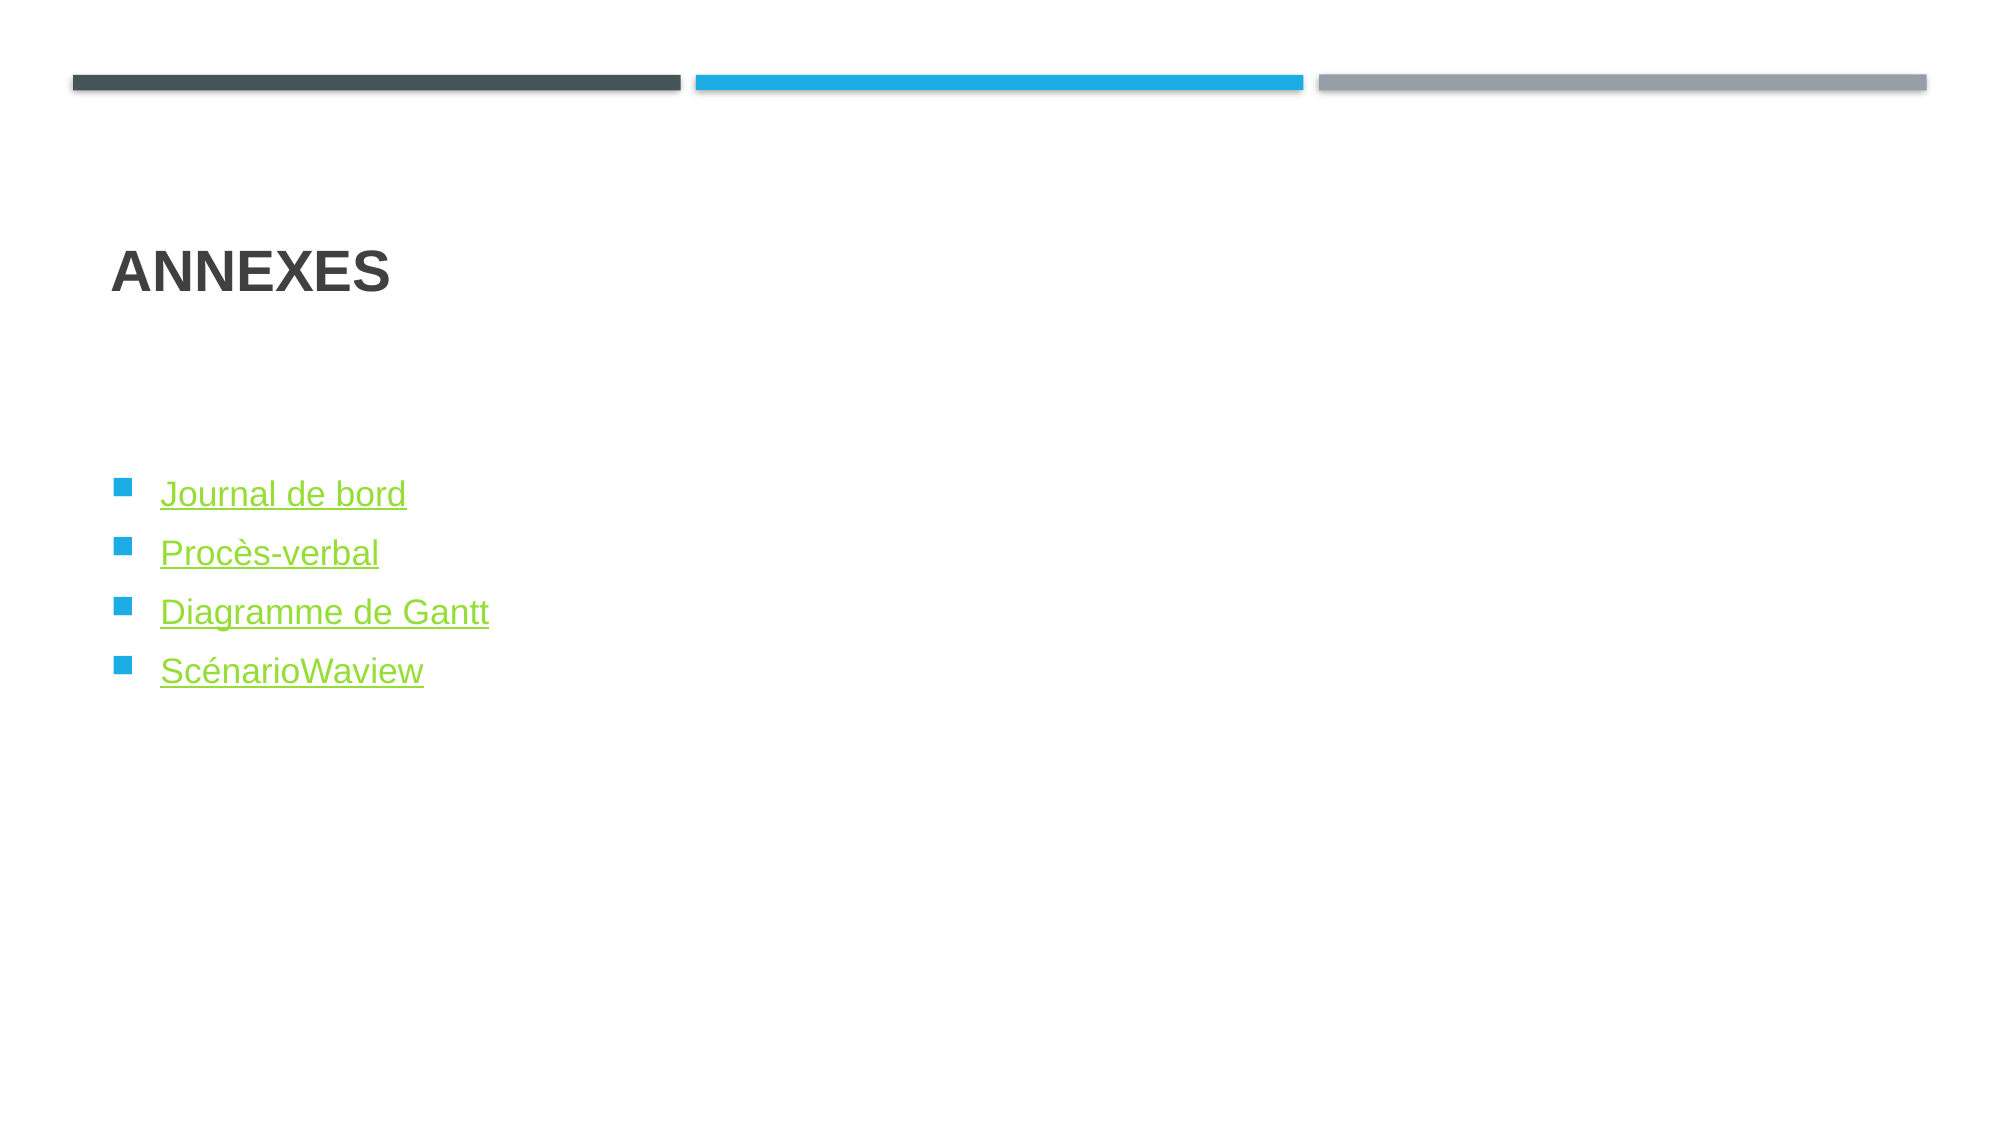

# Annexes
Journal de bord
Procès-verbal
Diagramme de Gantt
ScénarioWaview